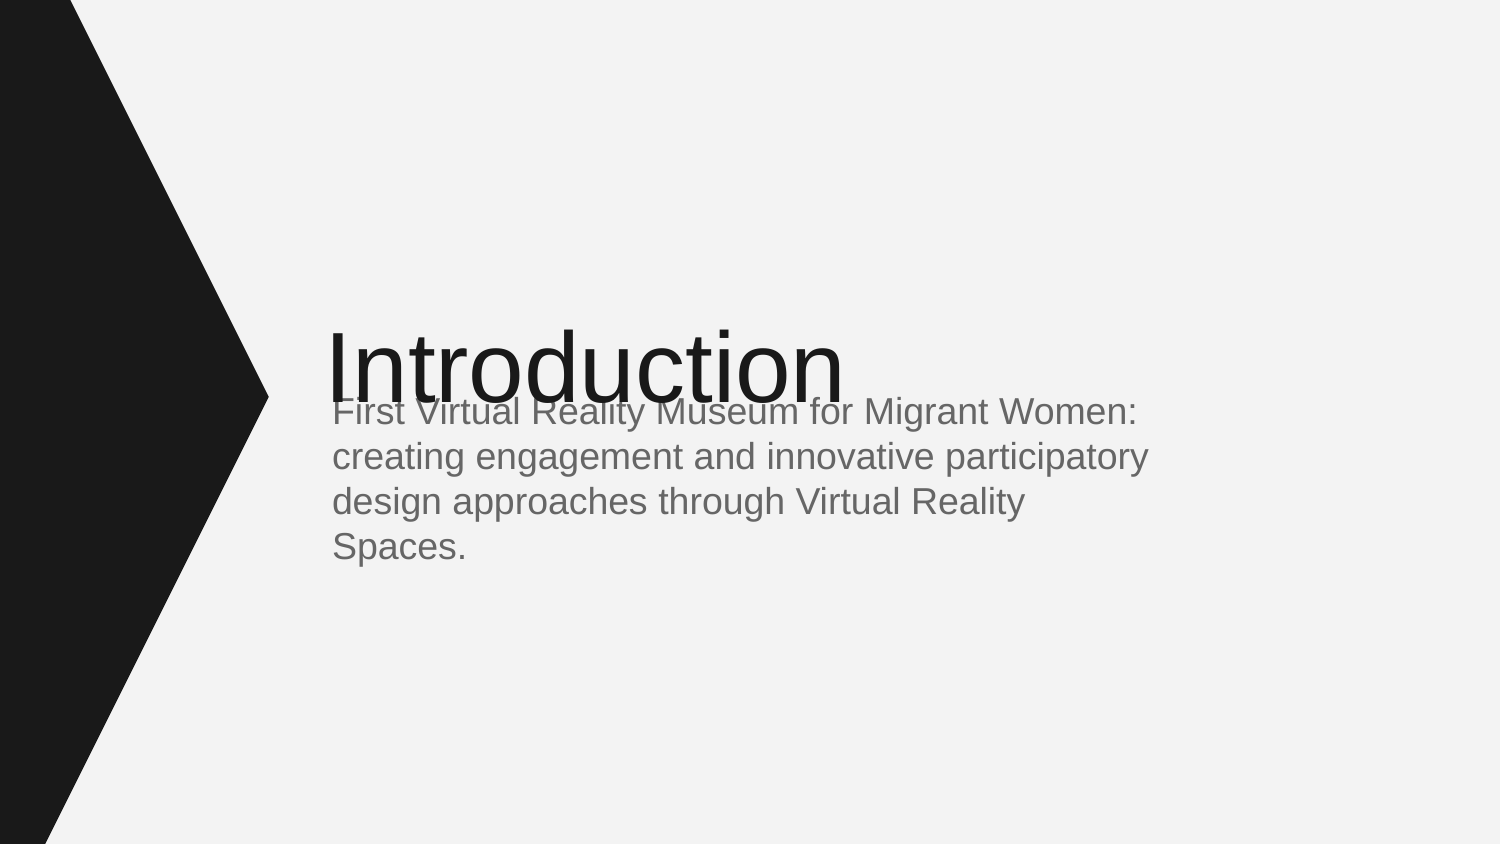

Introduction
# First Virtual Reality Museum for Migrant Women: creating engagement and innovative participatory design approaches through Virtual Reality Spaces.